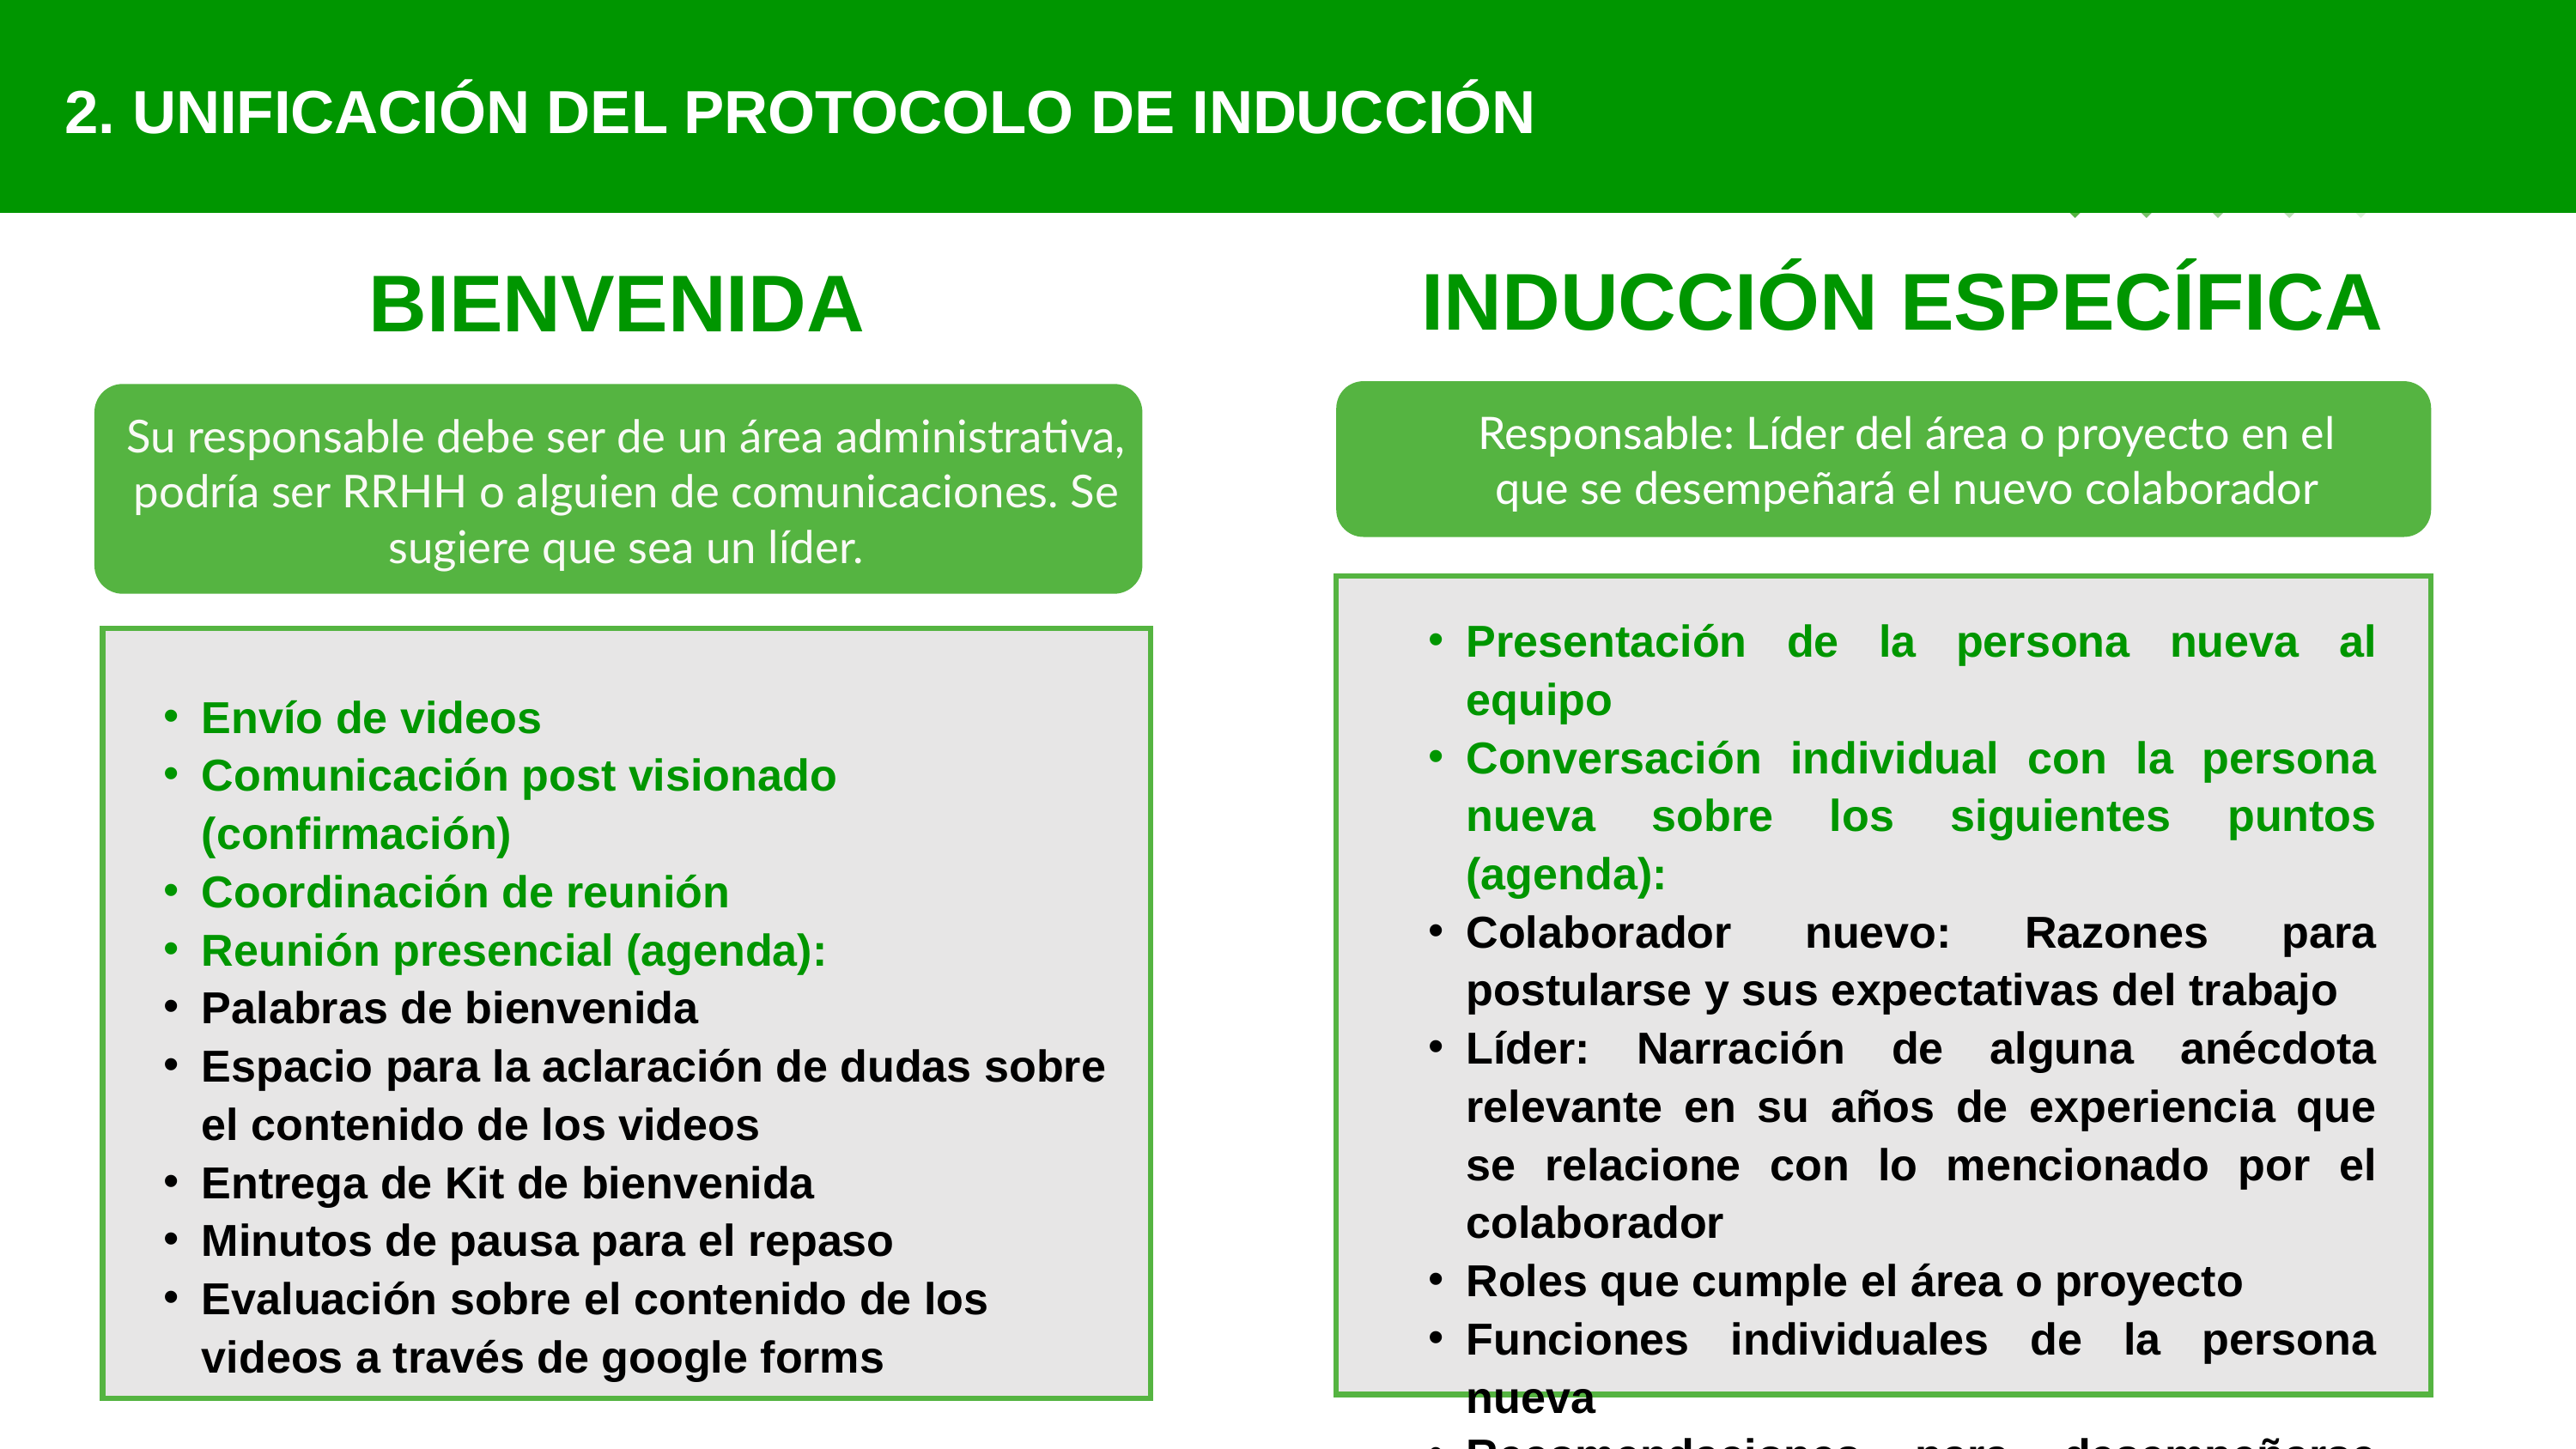

2. UNIFICACIÓN DEL PROTOCOLO DE INDUCCIÓN
INDUCCIÓN ESPECÍFICA
BIENVENIDA

Responsable: Líder del área o proyecto en el que se desempeñará el nuevo colaborador
Su responsable debe ser de un área administrativa, podría ser RRHH o alguien de comunicaciones. Se sugiere que sea un líder.

Presentación de la persona nueva al equipo
Conversación individual con la persona nueva sobre los siguientes puntos (agenda):
Colaborador nuevo: Razones para postularse y sus expectativas del trabajo
Líder: Narración de alguna anécdota relevante en su años de experiencia que se relacione con lo mencionado por el colaborador
Roles que cumple el área o proyecto
Funciones individuales de la persona nueva
Recomendaciones para desempeñarse bien en el puesto

Envío de videos
Comunicación post visionado (confirmación)
Coordinación de reunión
Reunión presencial (agenda):
Palabras de bienvenida
Espacio para la aclaración de dudas sobre el contenido de los videos
Entrega de Kit de bienvenida
Minutos de pausa para el repaso
Evaluación sobre el contenido de los videos a través de google forms